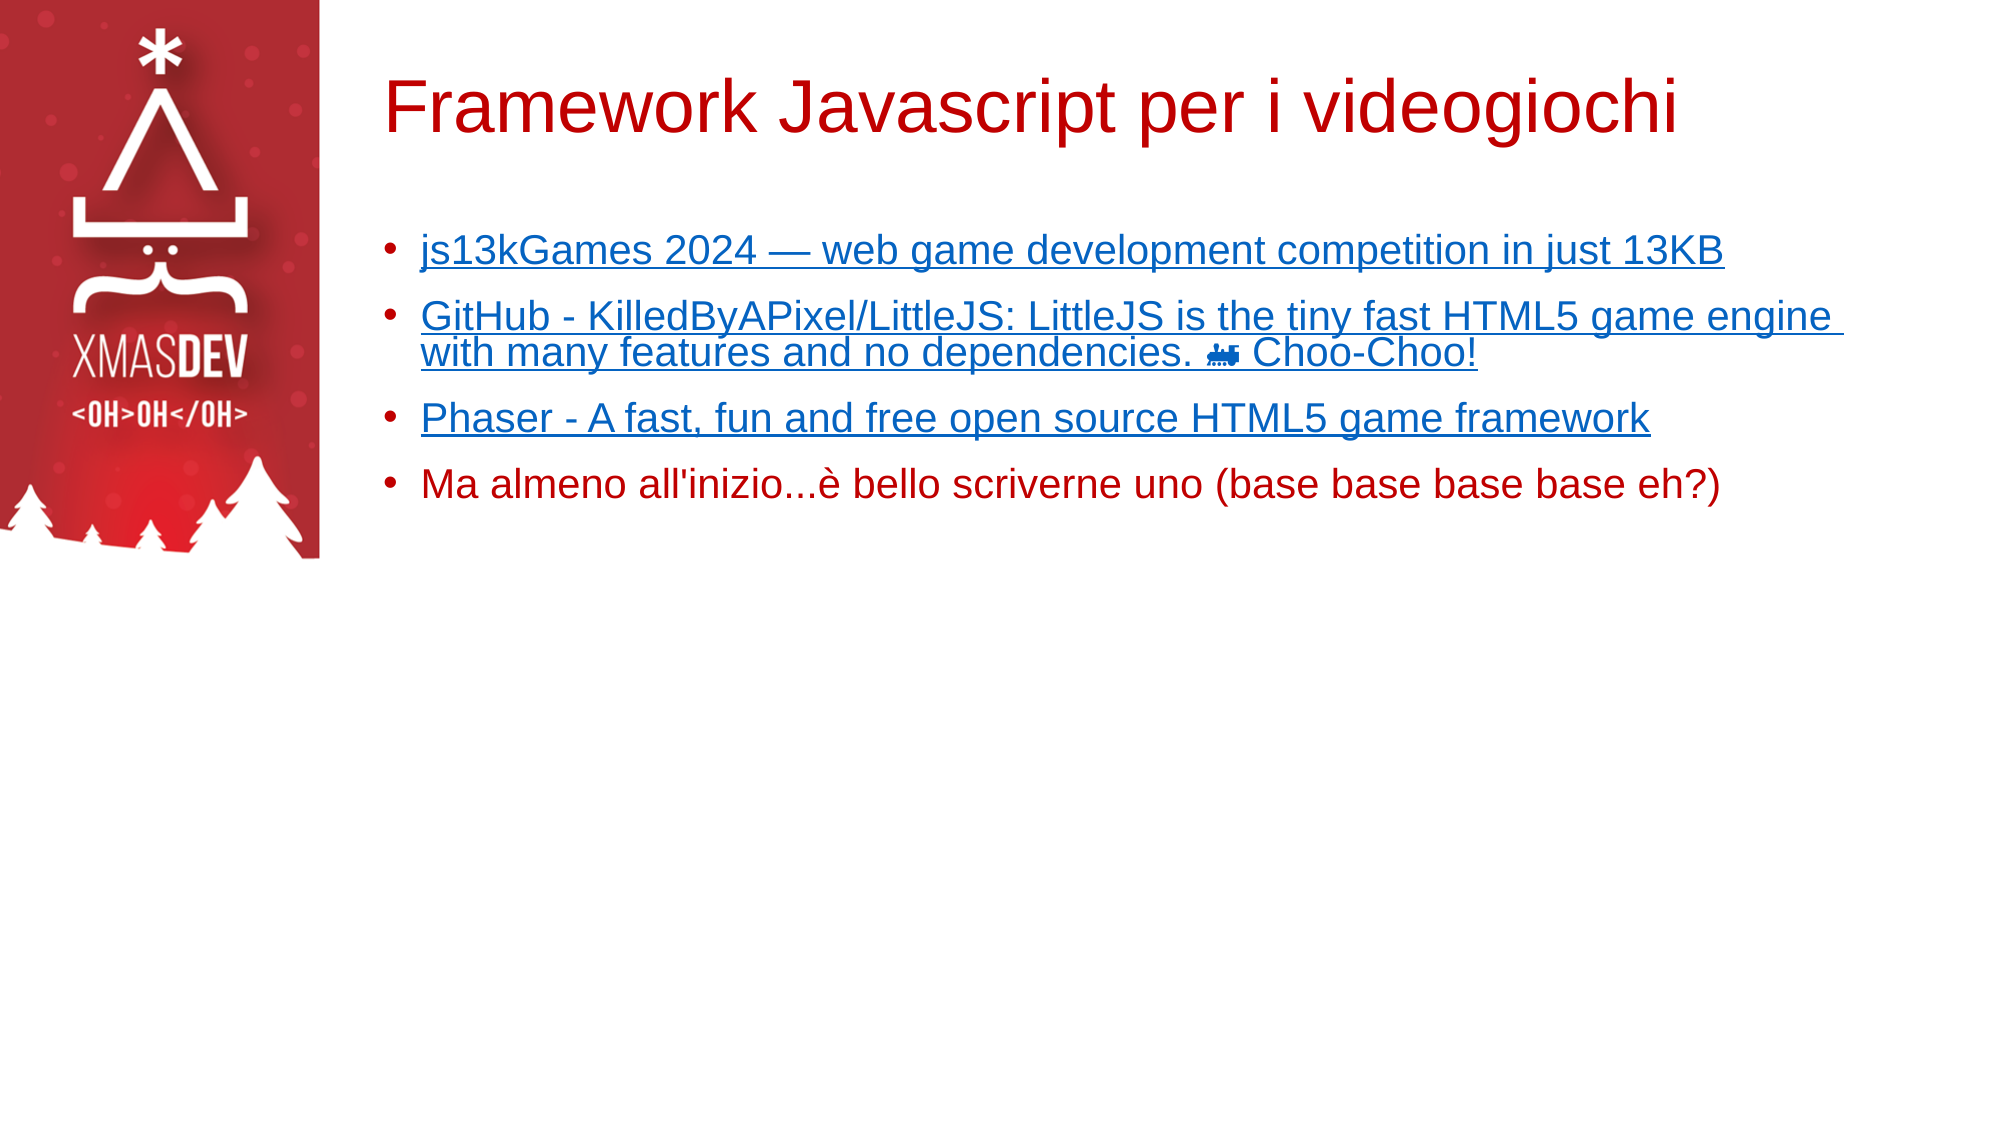

# Framework Javascript per i videogiochi
js13kGames 2024 — web game development competition in just 13KB
GitHub - KilledByAPixel/LittleJS: LittleJS is the tiny fast HTML5 game engine with many features and no dependencies. 🚂 Choo-Choo!
Phaser - A fast, fun and free open source HTML5 game framework
Ma almeno all'inizio...è bello scriverne uno (base base base base eh?)